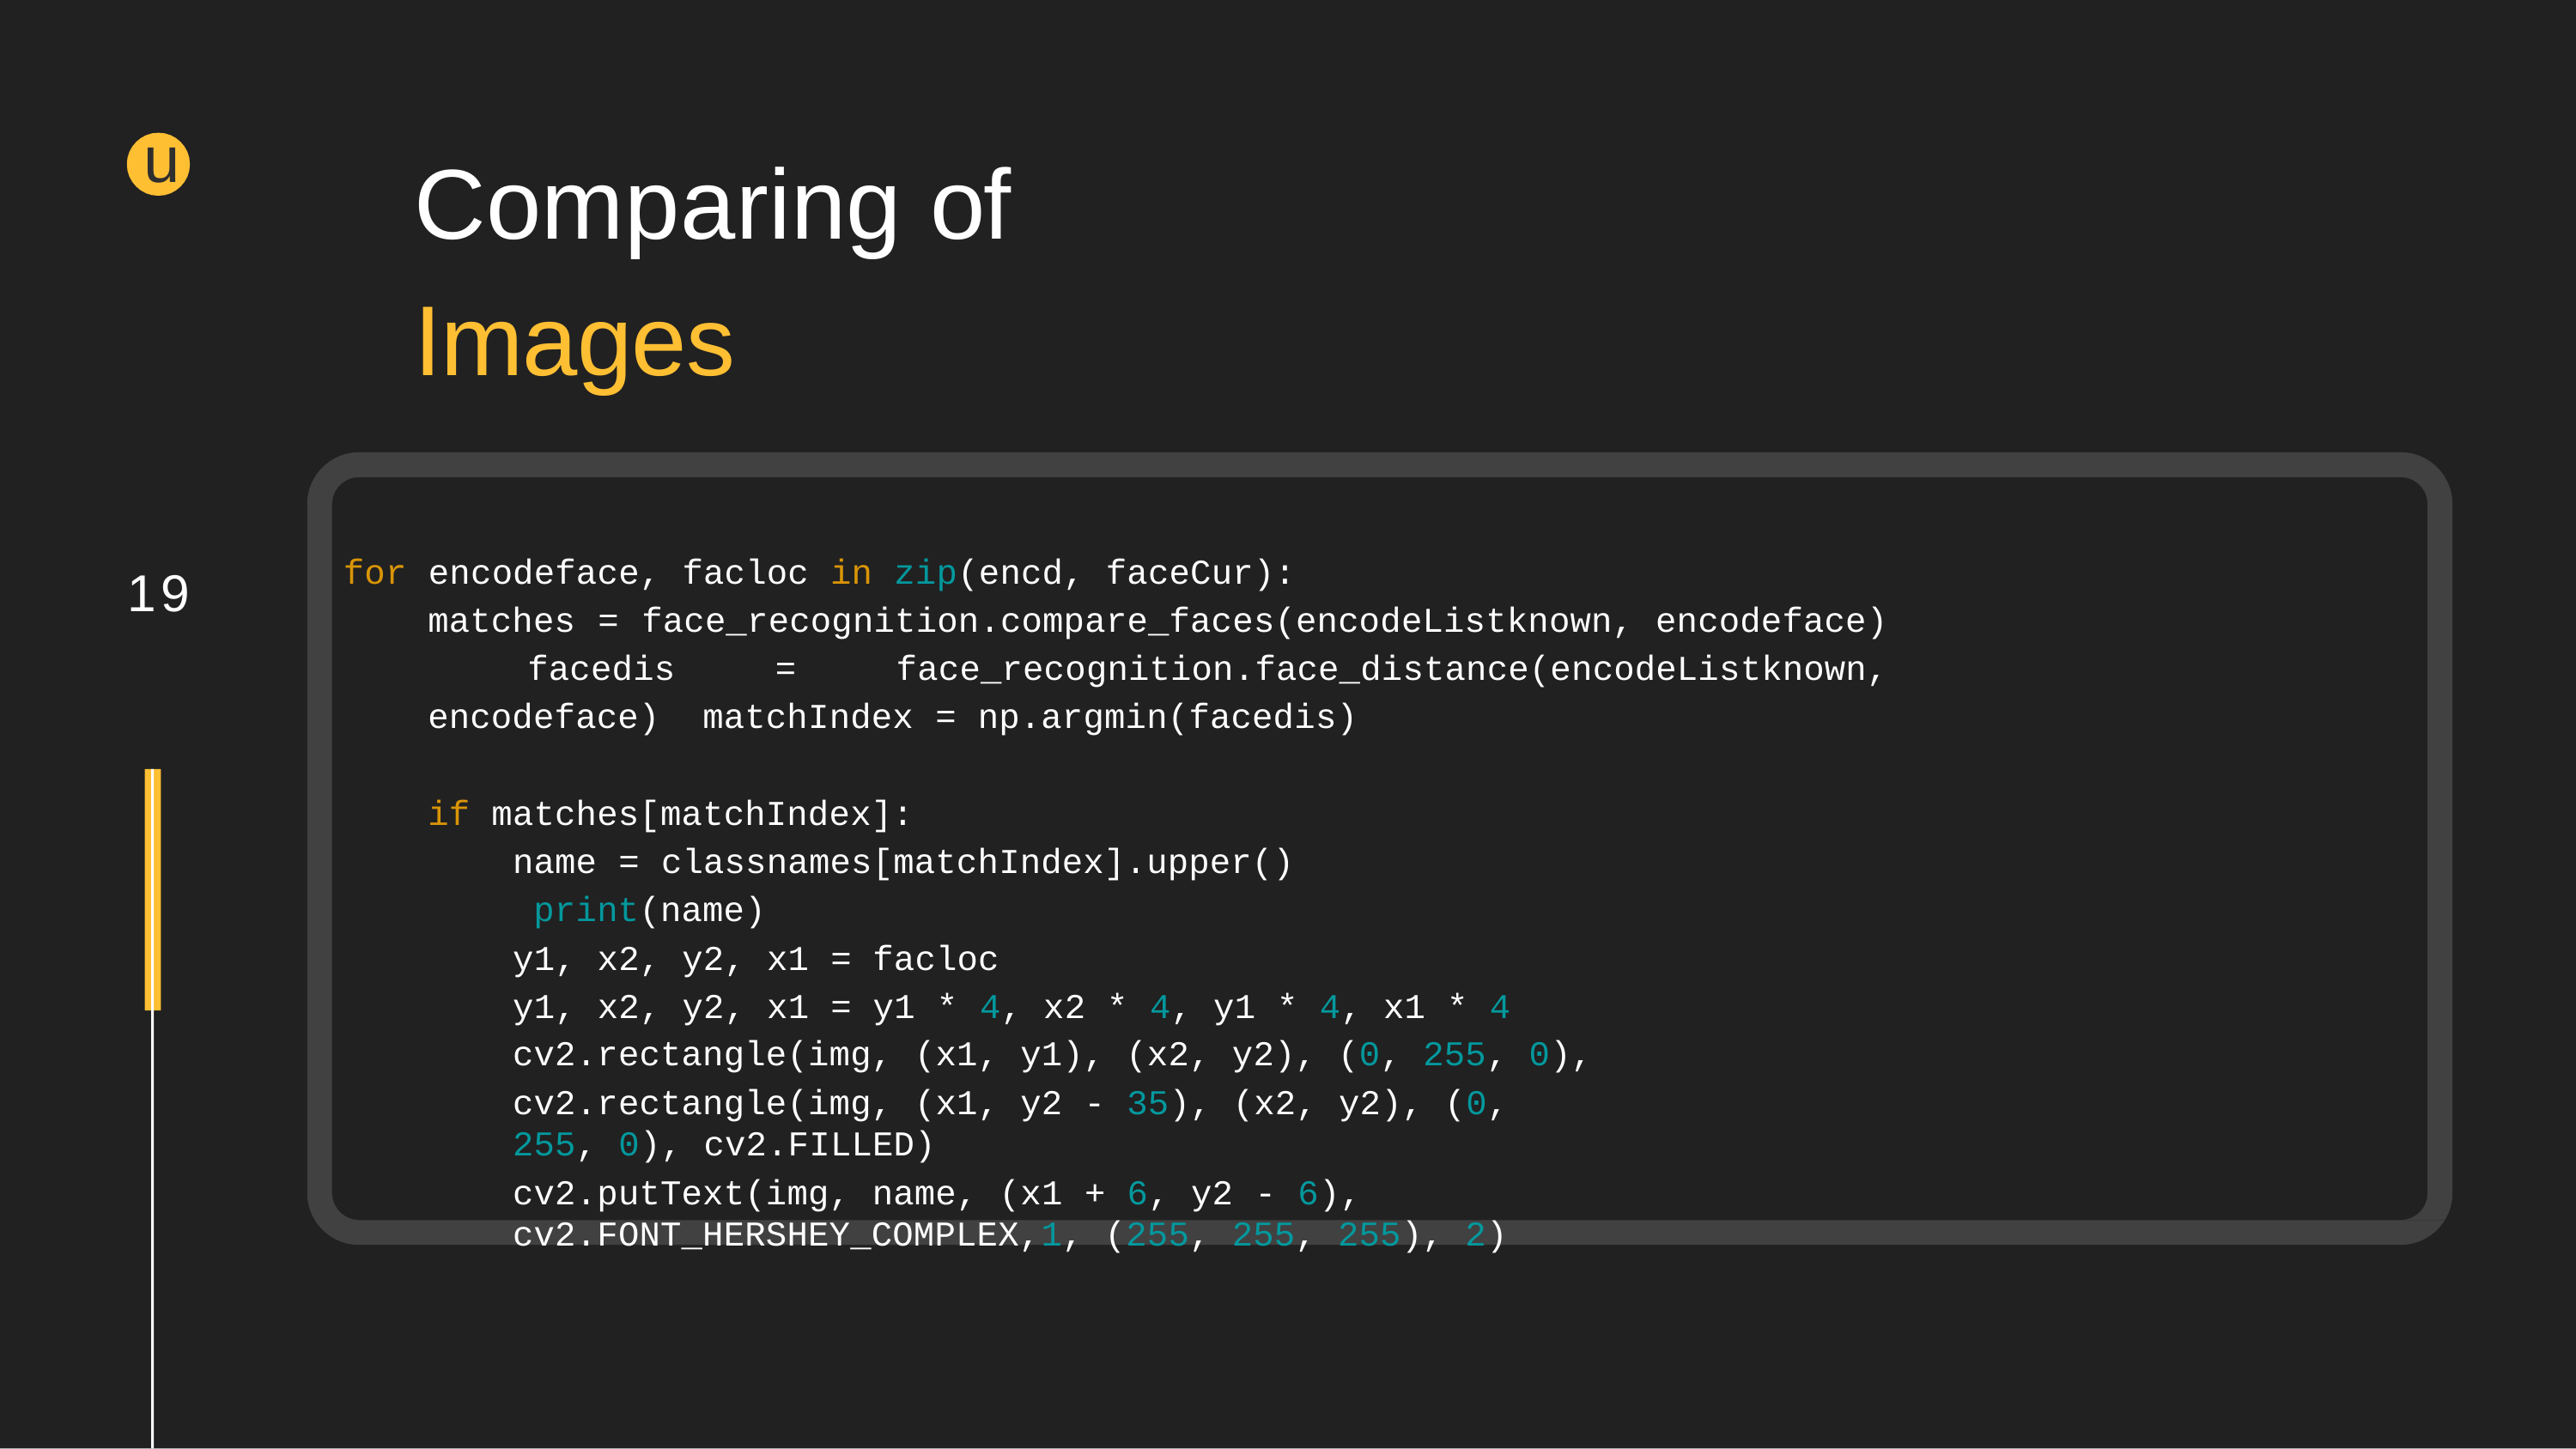

u
# Comparing of  Images

for encodeface, facloc in zip(encd, faceCur):
matches = face_recognition.compare_faces(encodeListknown, encodeface)  facedis = face_recognition.face_distance(encodeListknown, encodeface)  matchIndex = np.argmin(facedis)
19

if matches[matchIndex]:
name = classnames[matchIndex].upper()  print(name)
y1, x2, y2, x1 = facloc
y1, x2, y2, x1 = y1 * 4, x2 * 4, y1 * 4, x1 * 4  cv2.rectangle(img, (x1, y1), (x2, y2), (0, 255, 0),
cv2.rectangle(img, (x1, y2 - 35), (x2, y2), (0, 255, 0), cv2.FILLED)
cv2.putText(img, name, (x1 + 6, y2 - 6), cv2.FONT_HERSHEY_COMPLEX,1, (255, 255, 255), 2)